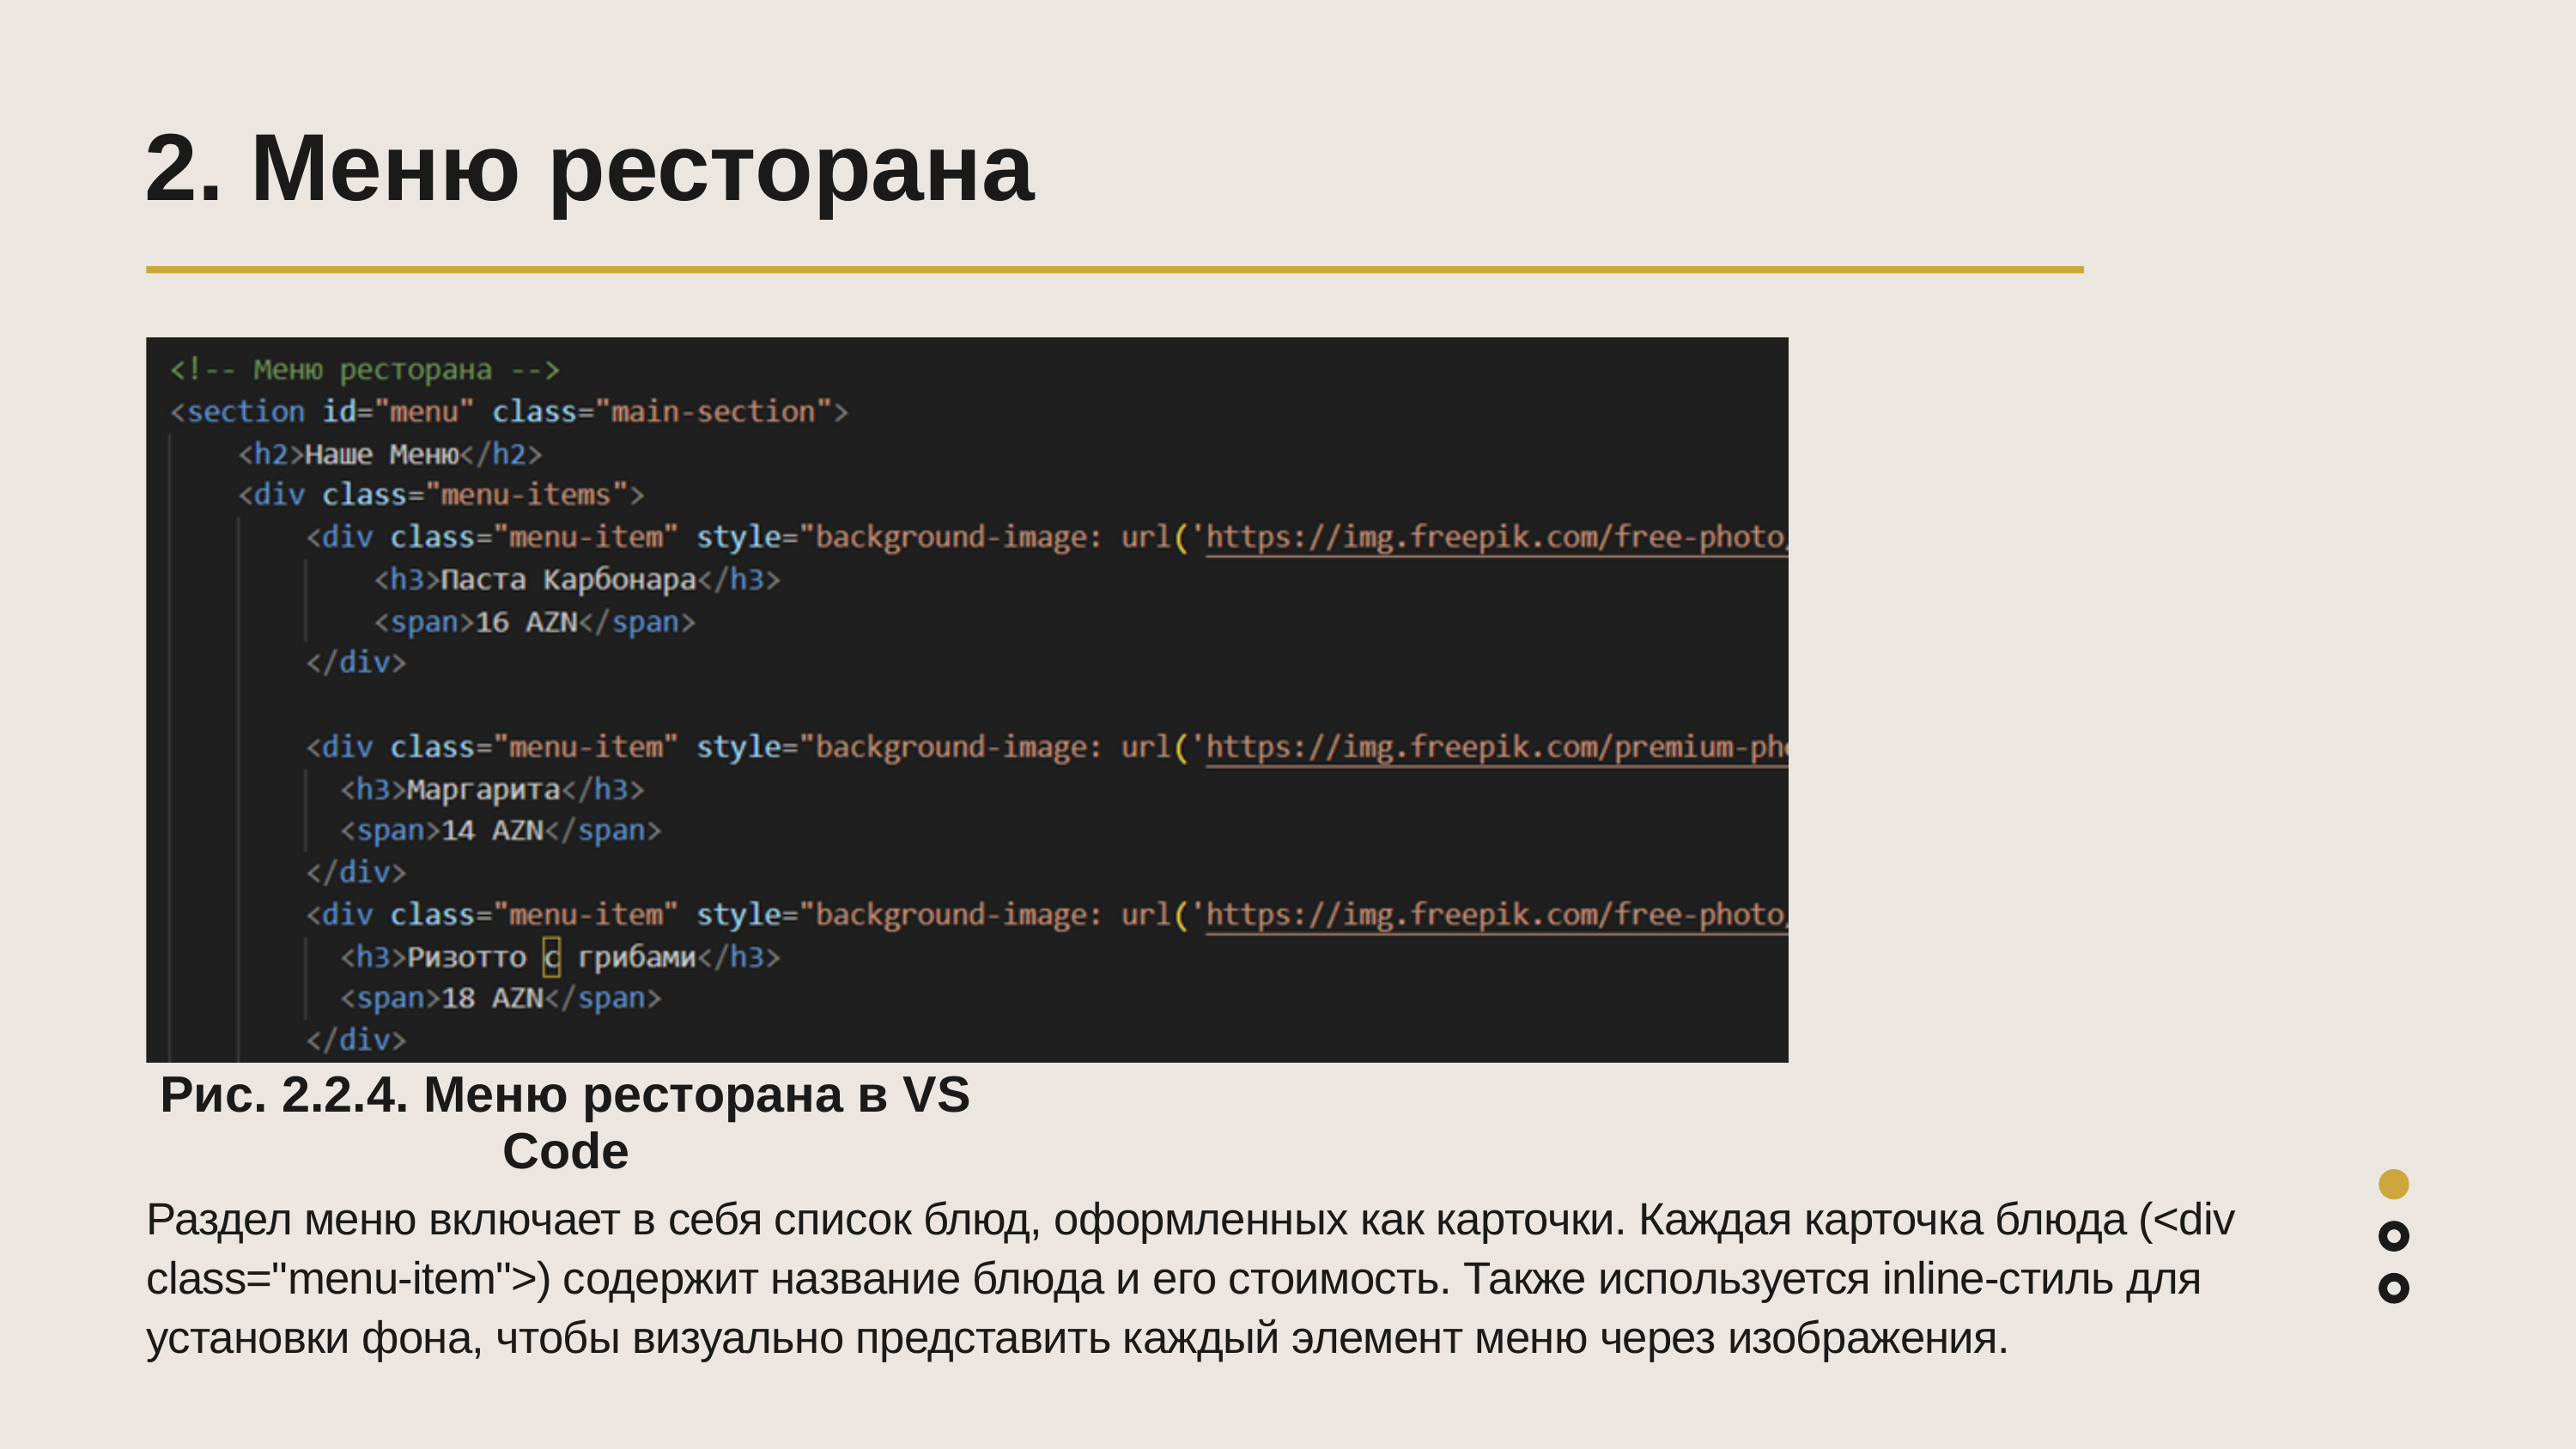

2. Меню ресторана

Рис. 2.2.4. Меню ресторана в VS Code
Раздел меню включает в себя список блюд, оформленных как карточки. Каждая карточка блюда (<div class="menu-item">) содержит название блюда и его стоимость. Также используется inline-стиль для установки фона, чтобы визуально представить каждый элемент меню через изображения.